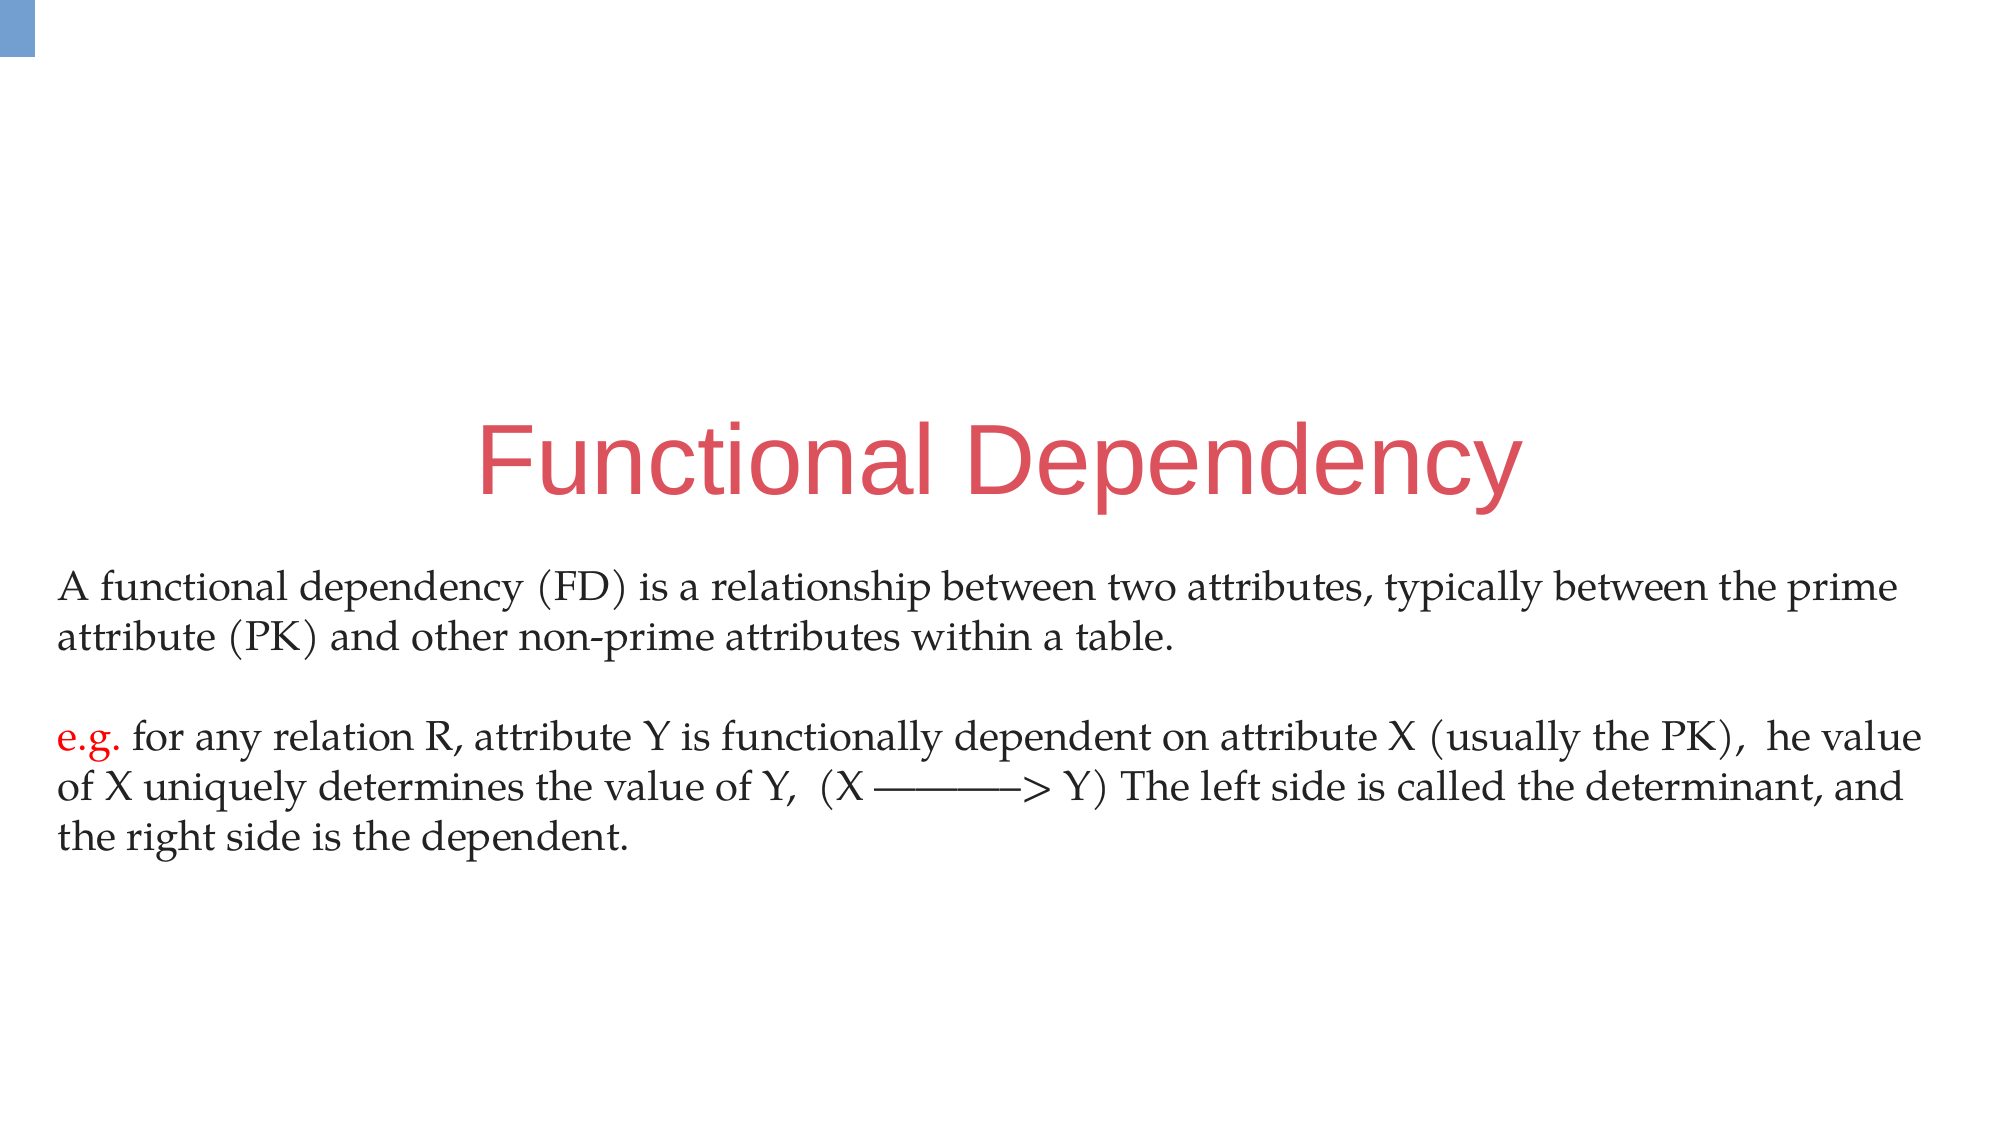

Functional Dependency
A functional dependency (FD) is a relationship between two attributes, typically between the prime attribute (PK) and other non-prime attributes within a table.

e.g. for any relation R, attribute Y is functionally dependent on attribute X (usually the PK),  he value of X uniquely determines the value of Y,  (X ———–> Y) The left side is called the determinant, and the right side is the dependent.